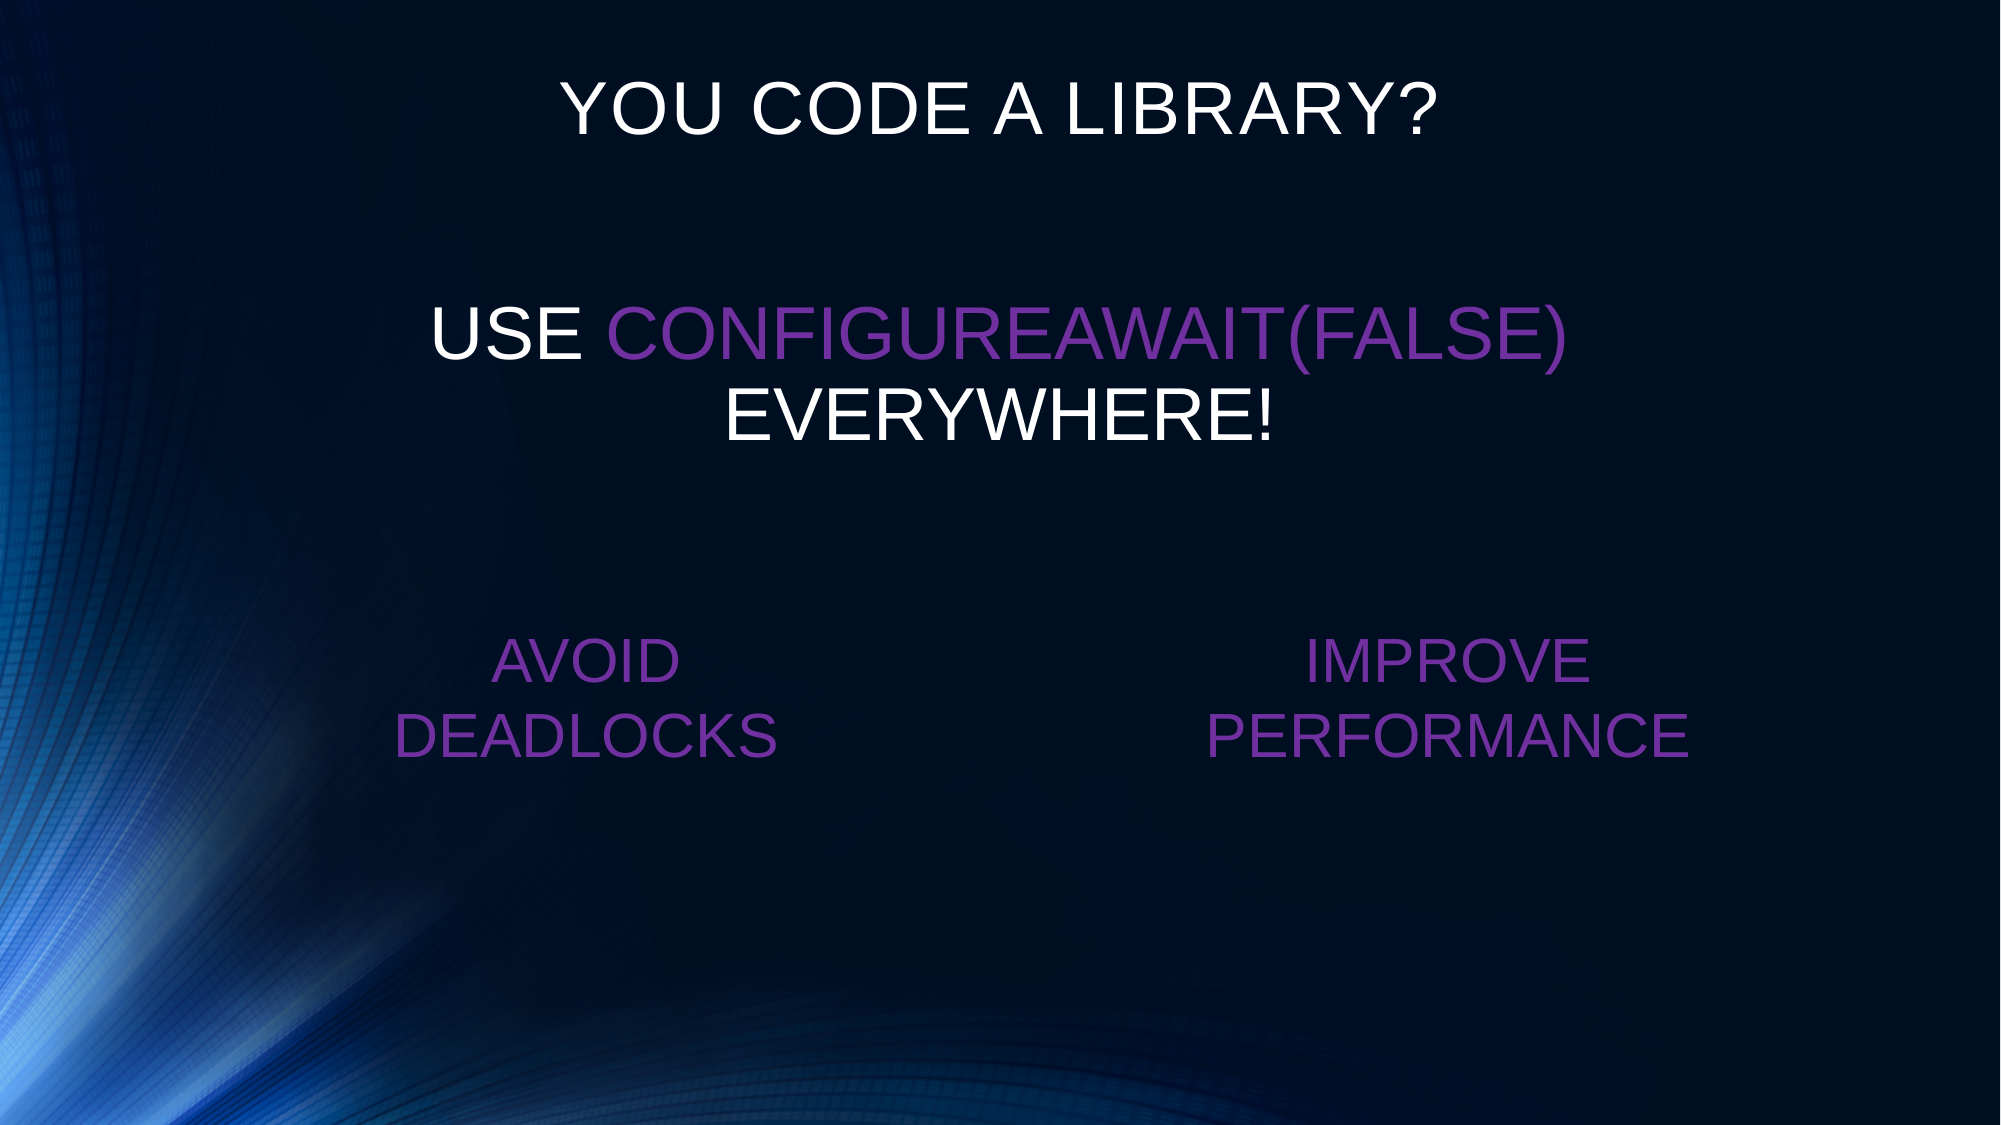

# You code A library?
Use ConfigureAwait(false) everywhere!
Improve performance
Avoid DeadlockS